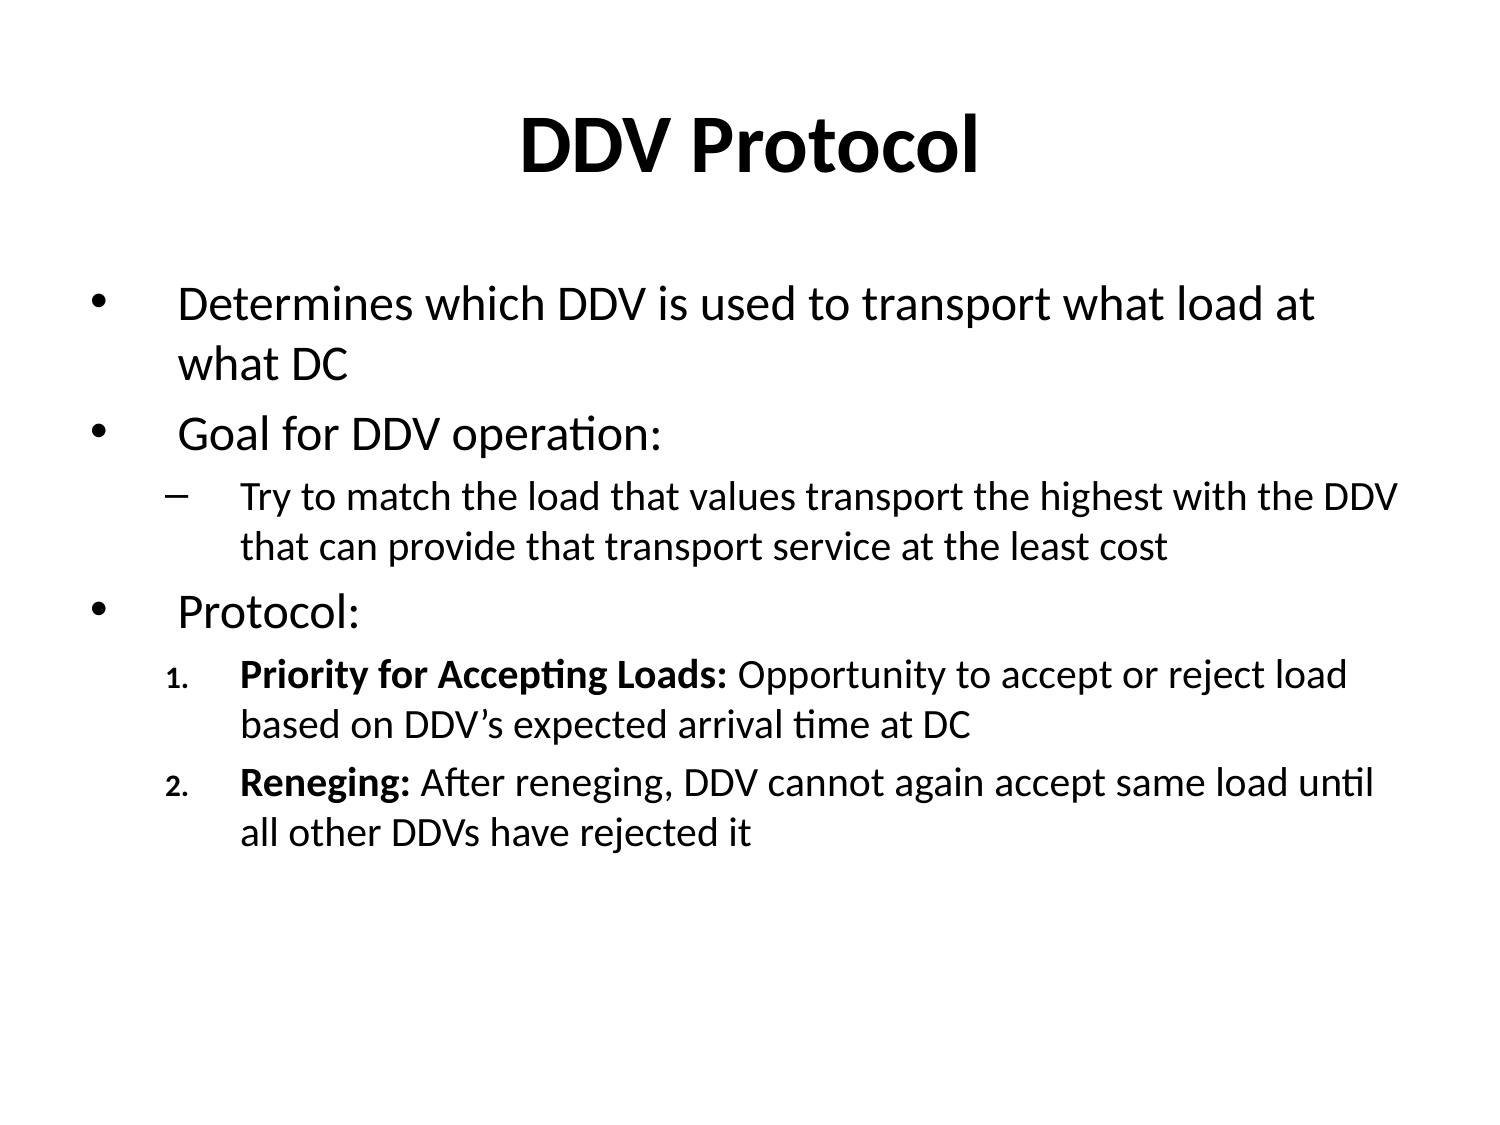

# DDV Protocol
Determines which DDV is used to transport what load at what DC
Goal for DDV operation:
Try to match the load that values transport the highest with the DDV that can provide that transport service at the least cost
Protocol:
Priority for Accepting Loads: Opportunity to accept or reject load based on DDV’s expected arrival time at DC
Reneging: After reneging, DDV cannot again accept same load until all other DDVs have rejected it